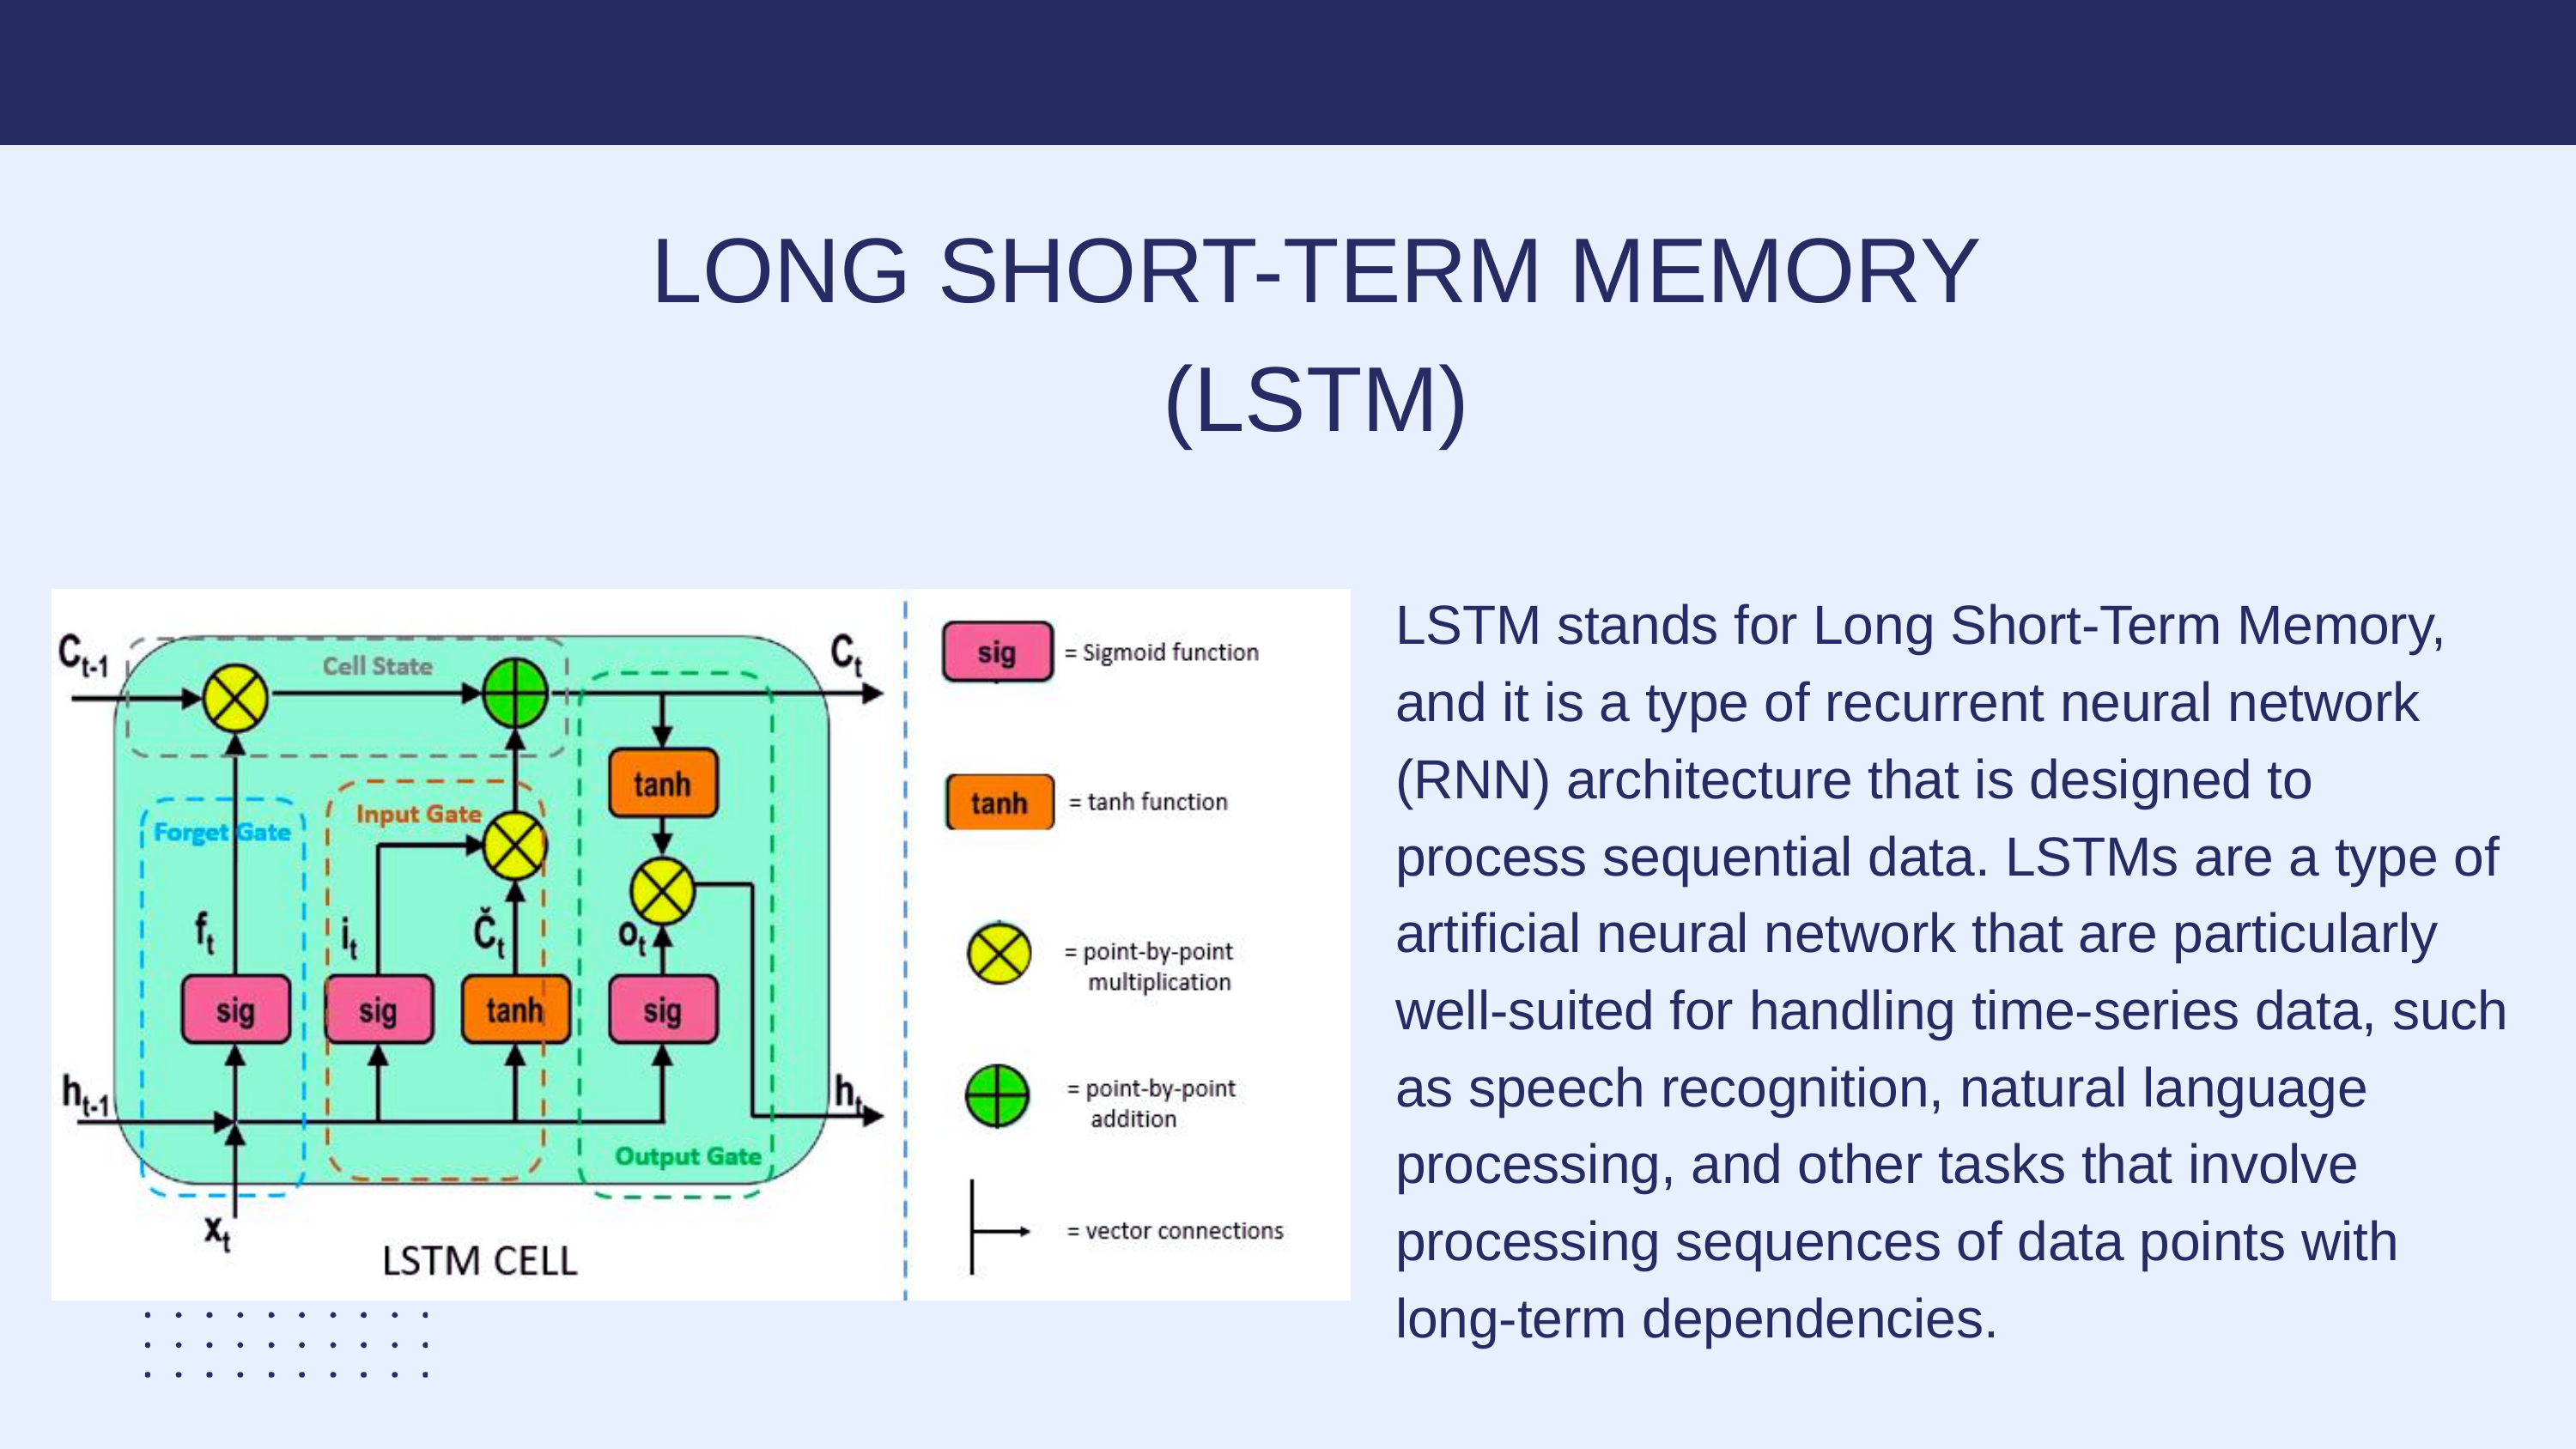

LONG SHORT-TERM MEMORY (LSTM)
LSTM stands for Long Short-Term Memory, and it is a type of recurrent neural network (RNN) architecture that is designed to process sequential data. LSTMs are a type of artificial neural network that are particularly well-suited for handling time-series data, such as speech recognition, natural language processing, and other tasks that involve processing sequences of data points with long-term dependencies.